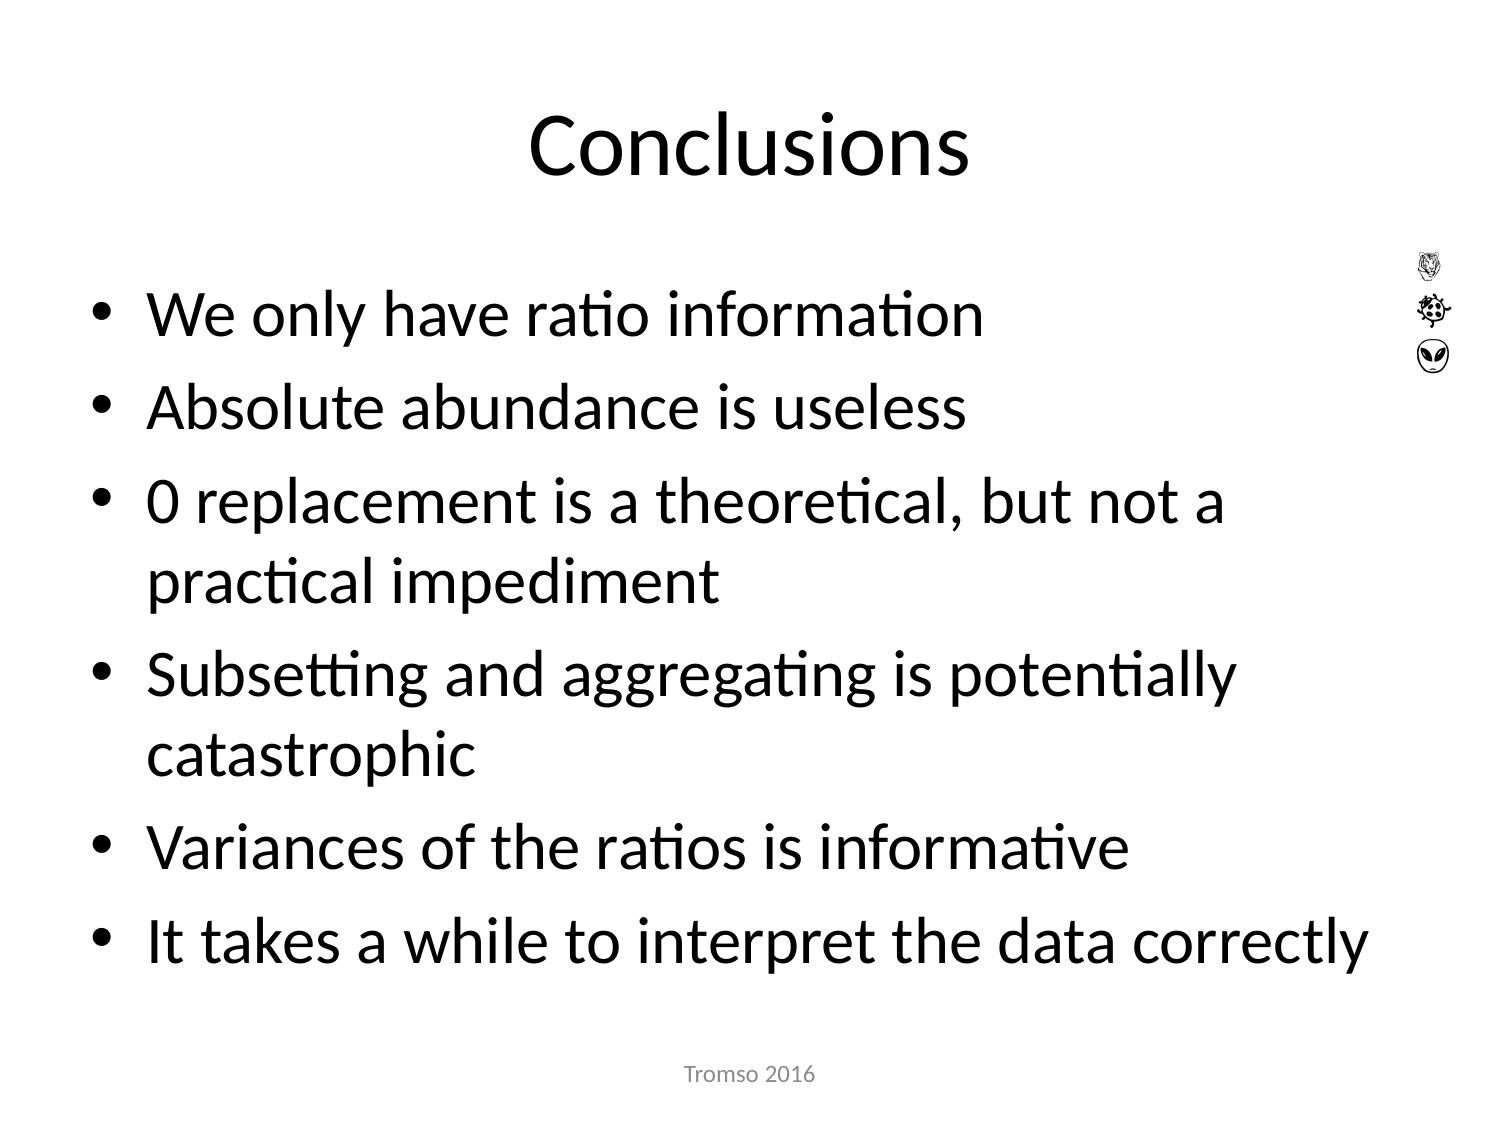

# Conclusions
🐯
🐞
👽
We only have ratio information
Absolute abundance is useless
0 replacement is a theoretical, but not a practical impediment
Subsetting and aggregating is potentially catastrophic
Variances of the ratios is informative
It takes a while to interpret the data correctly

Tromso 2016